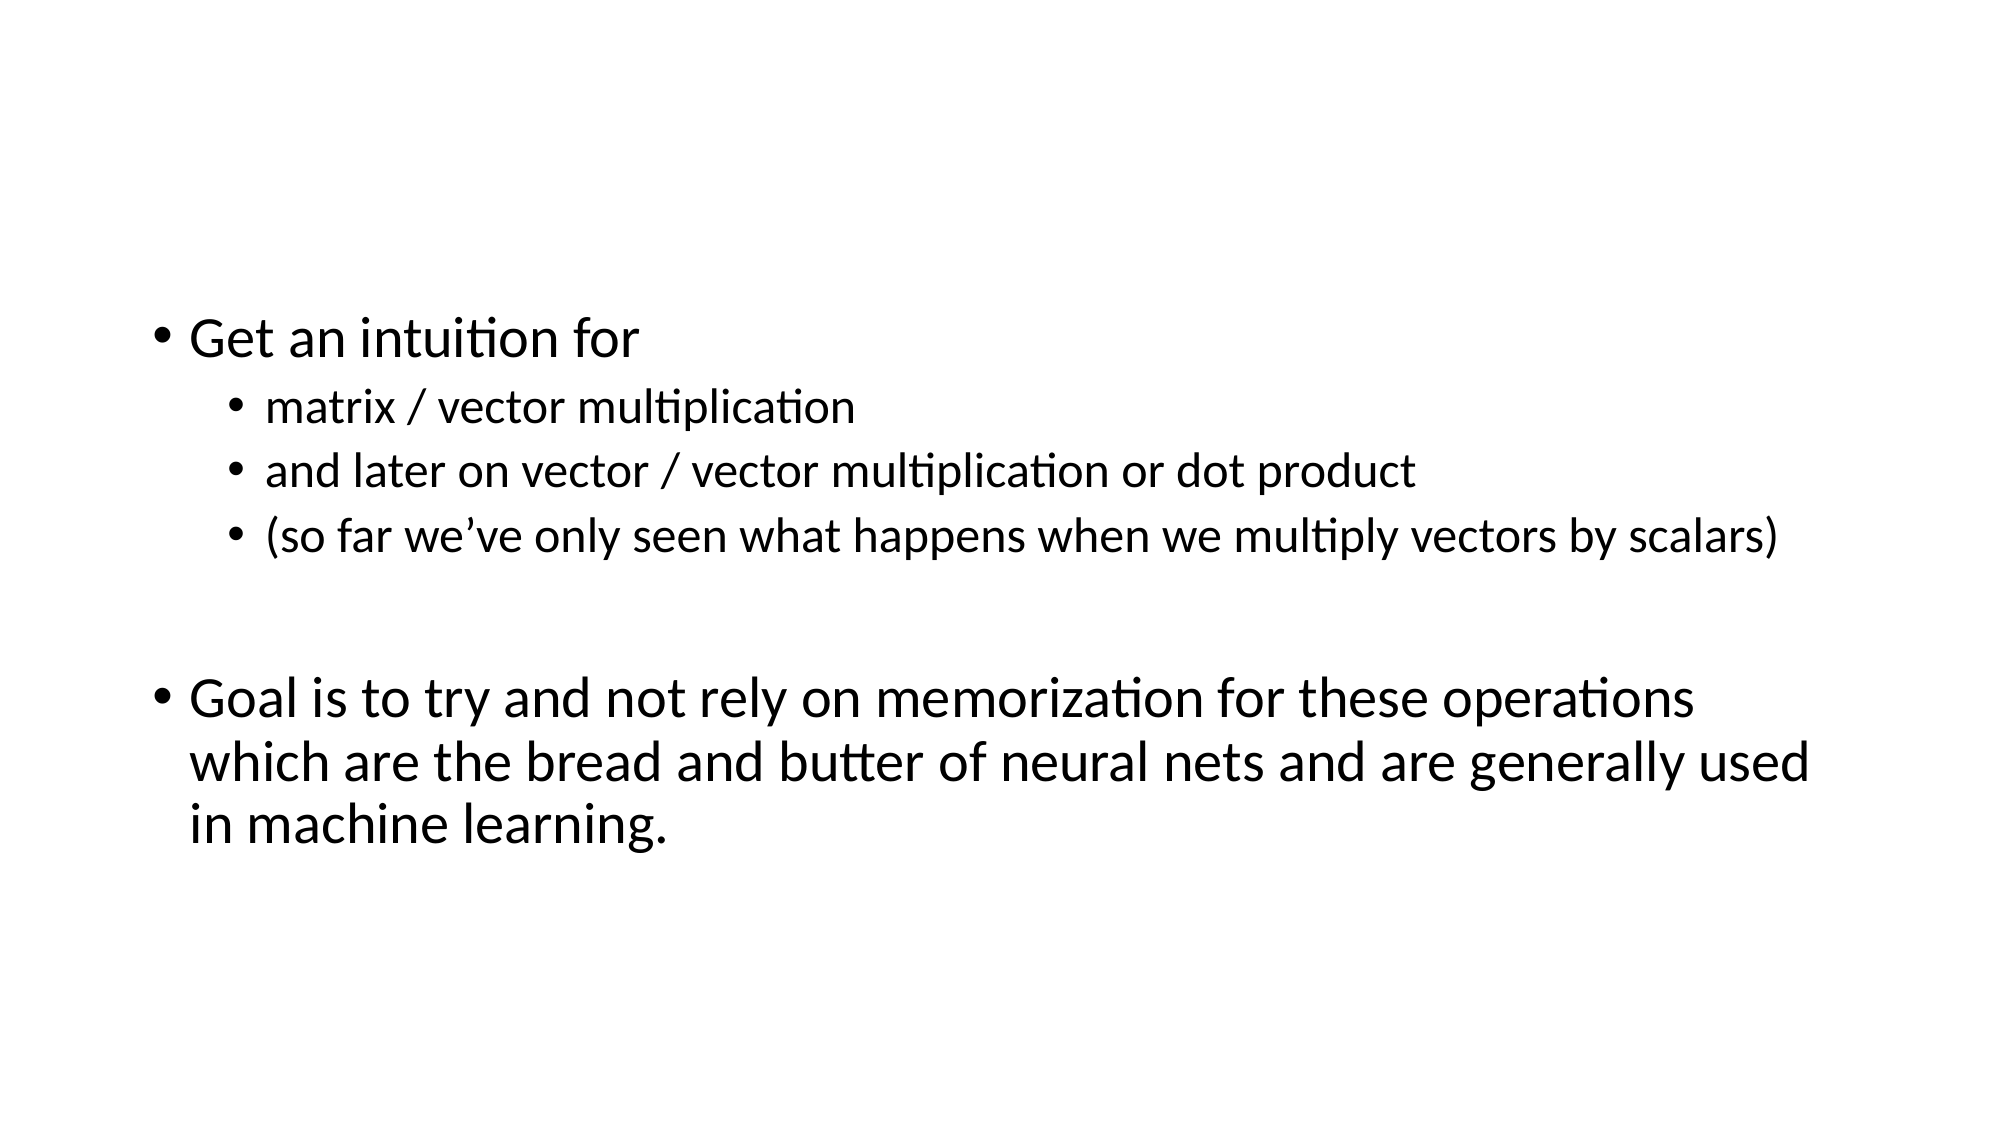

#
Get an intuition for
matrix / vector multiplication
and later on vector / vector multiplication or dot product
(so far we’ve only seen what happens when we multiply vectors by scalars)

Goal is to try and not rely on memorization for these operations which are the bread and butter of neural nets and are generally used in machine learning.